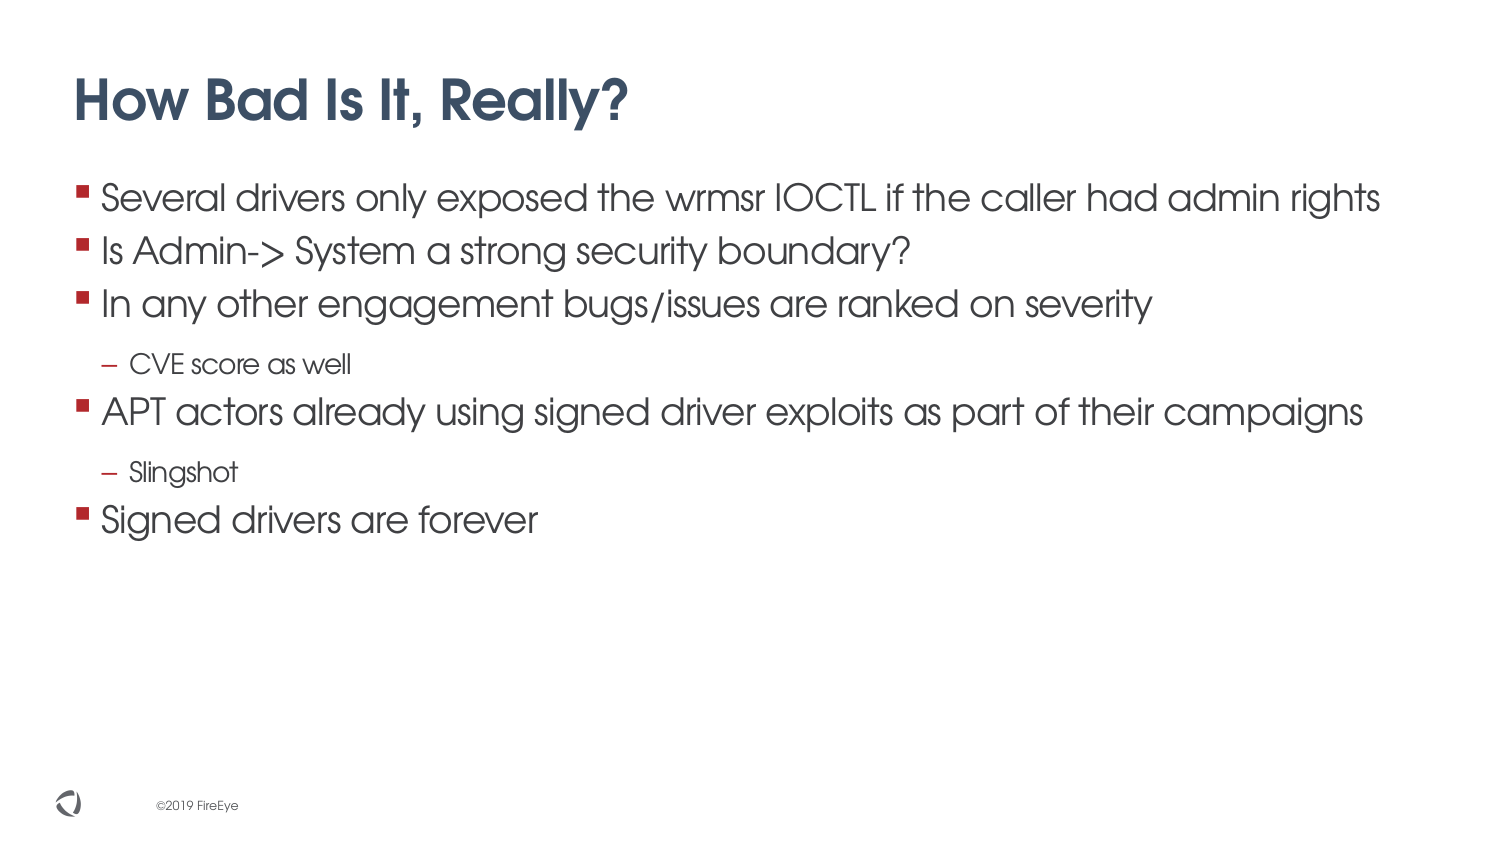

# How Bad Is It, Really?
Several drivers only exposed the wrmsr IOCTL if the caller had admin rights
Is Admin-> System a strong security boundary?
In any other engagement bugs/issues are ranked on severity
CVE score as well
APT actors already using signed driver exploits as part of their campaigns
Slingshot
Signed drivers are forever